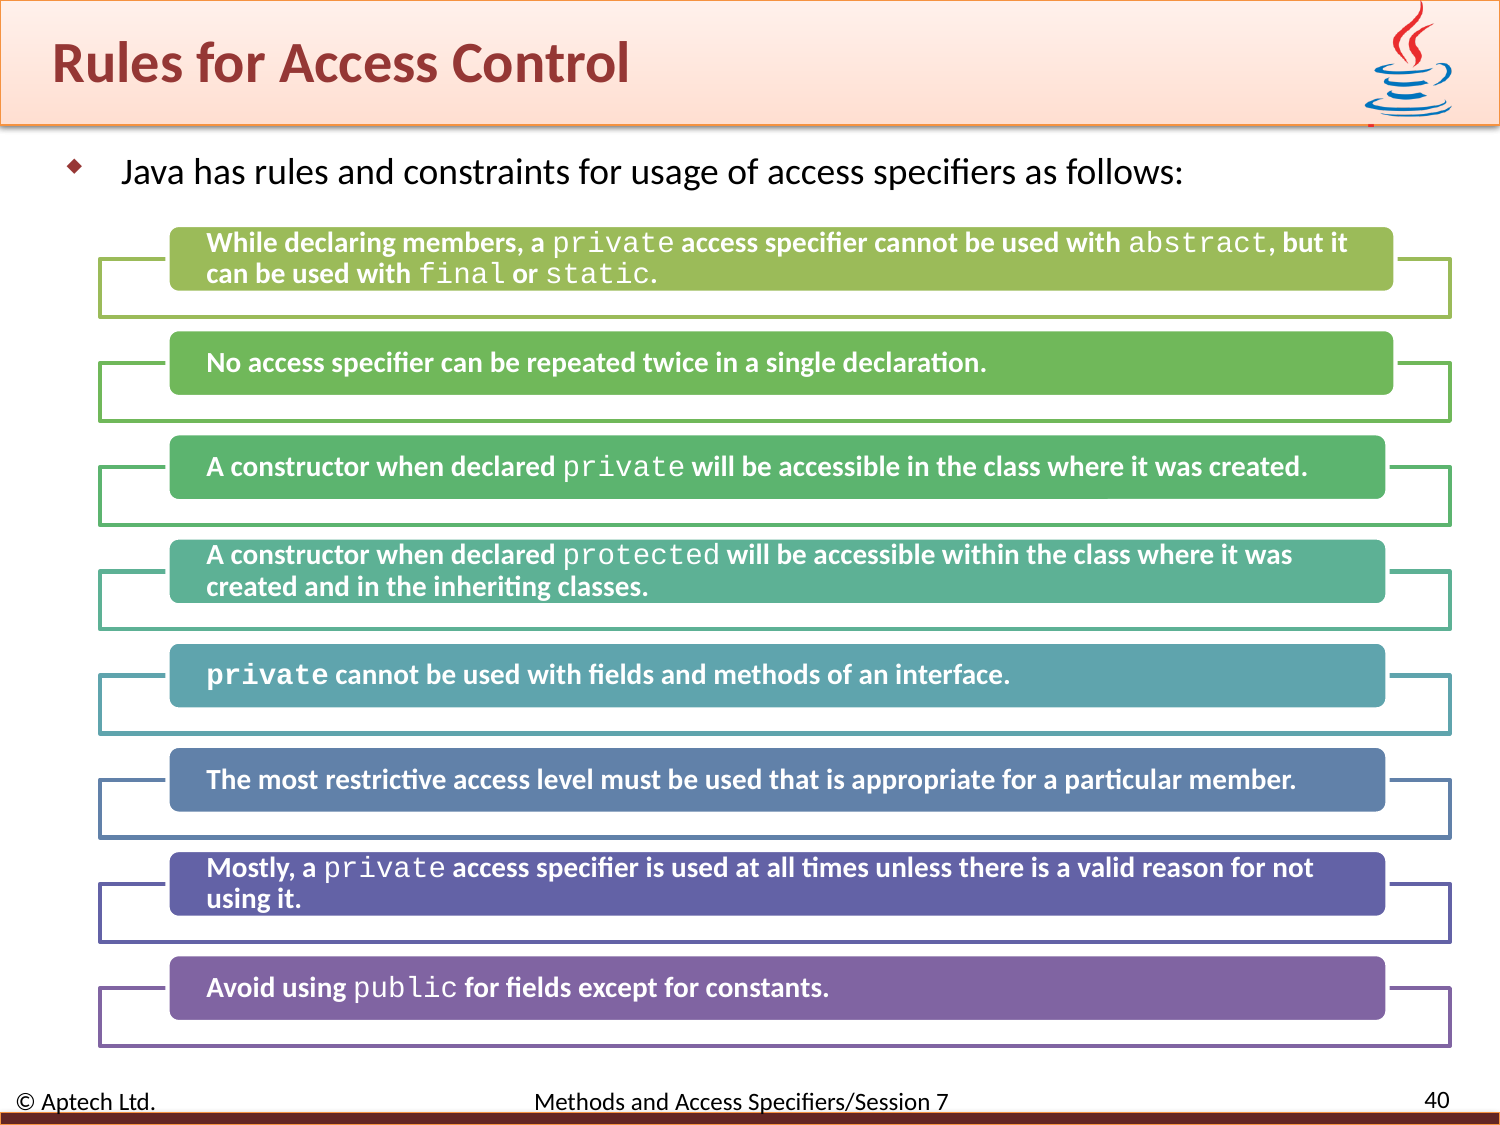

# Rules for Access Control
Java has rules and constraints for usage of access specifiers as follows:
While declaring members, a private access specifier cannot be used with abstract, but it can be used with final or static.
No access specifier can be repeated twice in a single declaration.
A constructor when declared private will be accessible in the class where it was created.
A constructor when declared protected will be accessible within the class where it was created and in the inheriting classes.
private cannot be used with fields and methods of an interface.
The most restrictive access level must be used that is appropriate for a particular member.
Mostly, a private access specifier is used at all times unless there is a valid reason for not using it.
Avoid using public for fields except for constants.
40
© Aptech Ltd.                                                                  Methods and Access Specifiers/Session 7